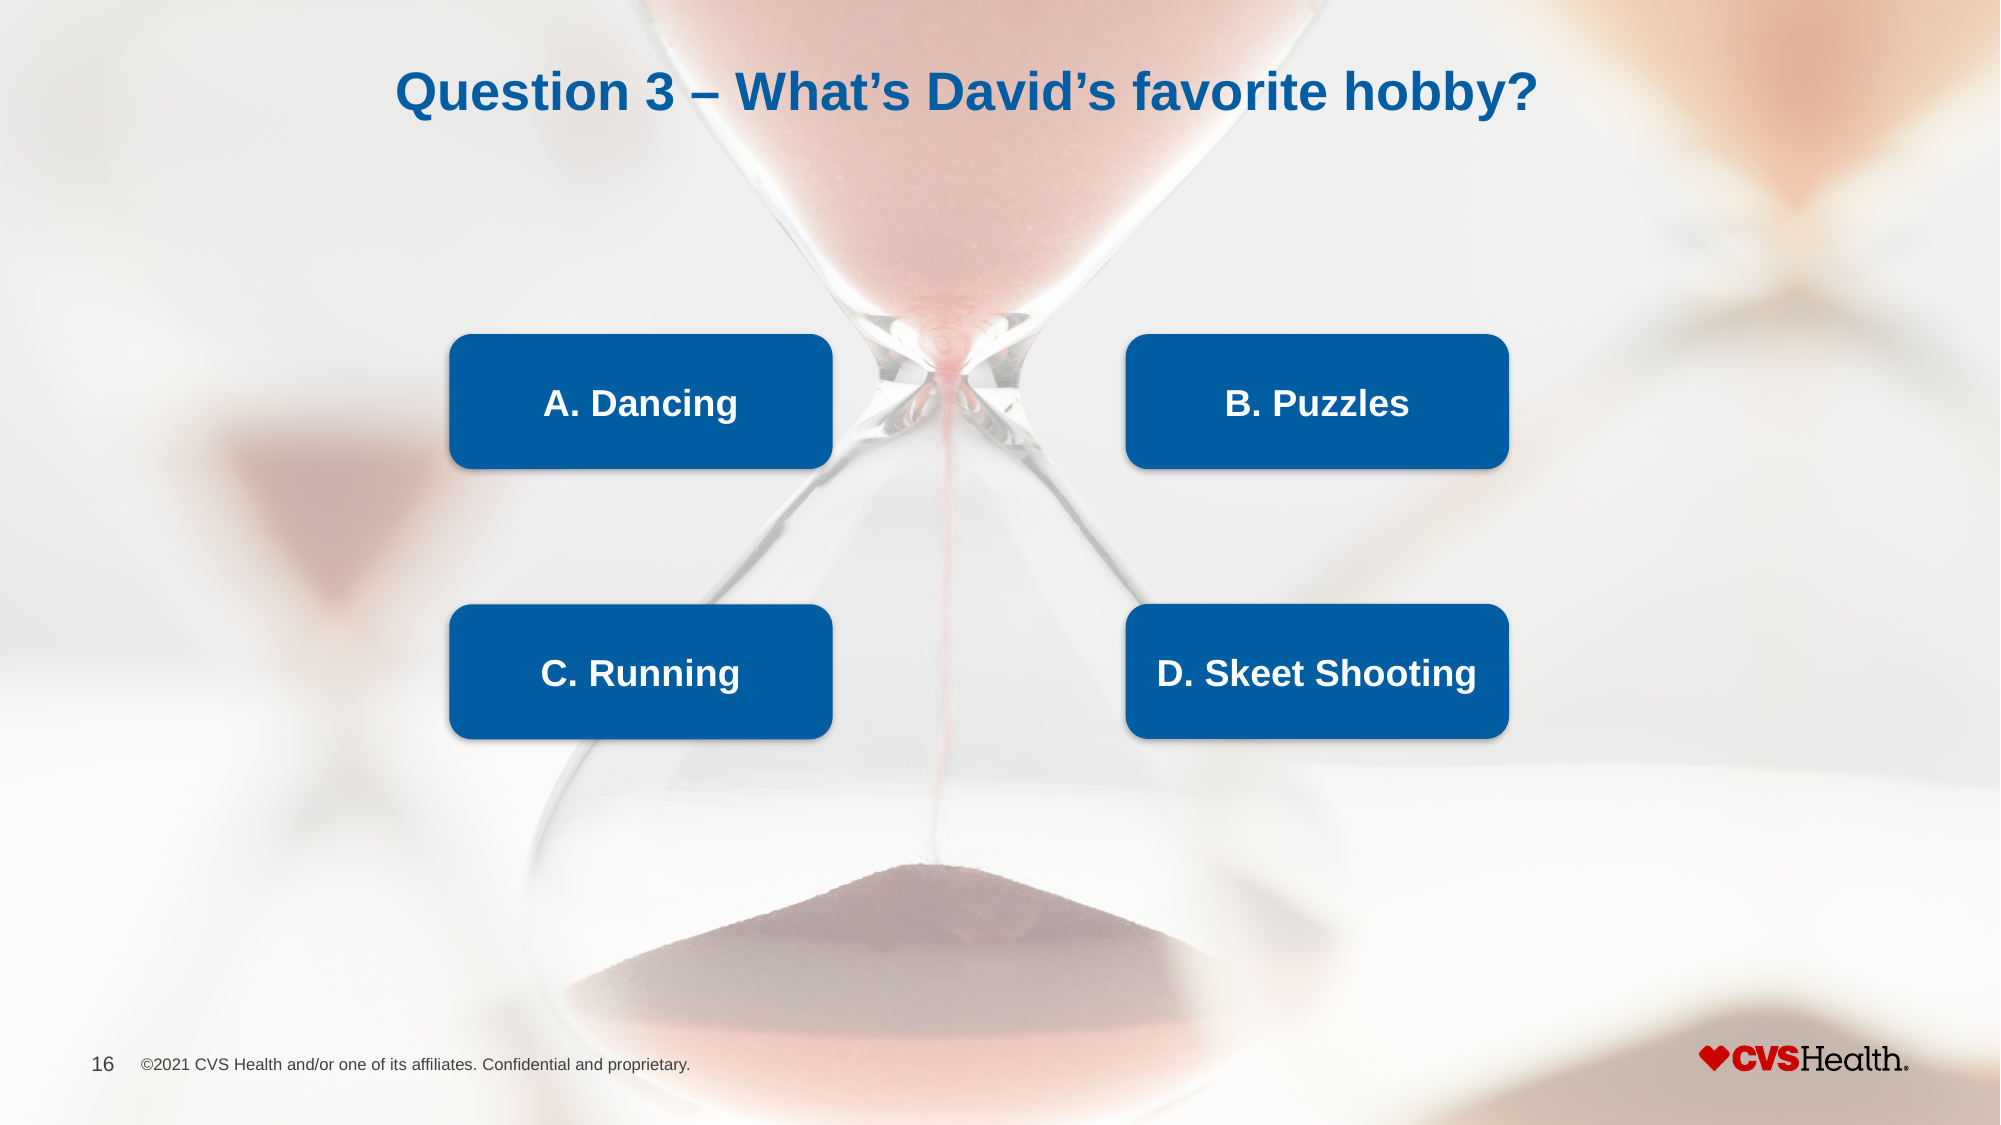

Question 3 – What’s David’s favorite hobby?
A. Dancing
B. Puzzles
D. Skeet Shooting
C. Running